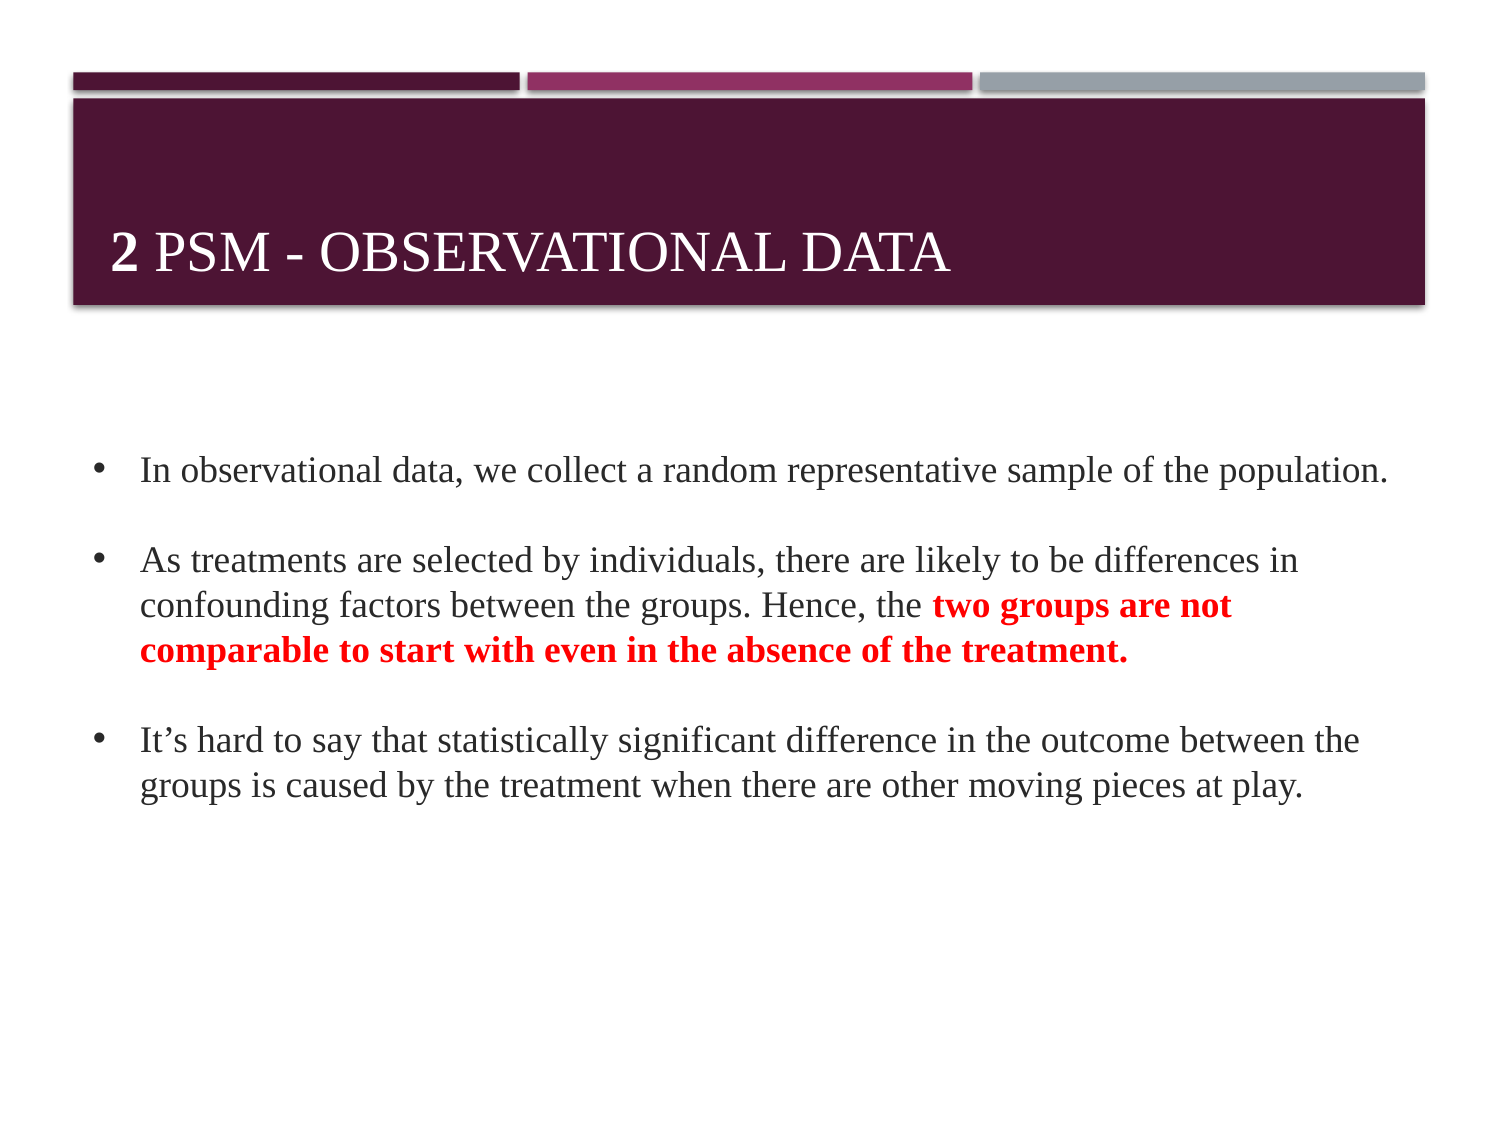

# 2 PSM - Observational data
In observational data, we collect a random representative sample of the population.

As treatments are selected by individuals, there are likely to be differences in confounding factors between the groups. Hence, the two groups are not comparable to start with even in the absence of the treatment.

It’s hard to say that statistically significant difference in the outcome between the groups is caused by the treatment when there are other moving pieces at play.